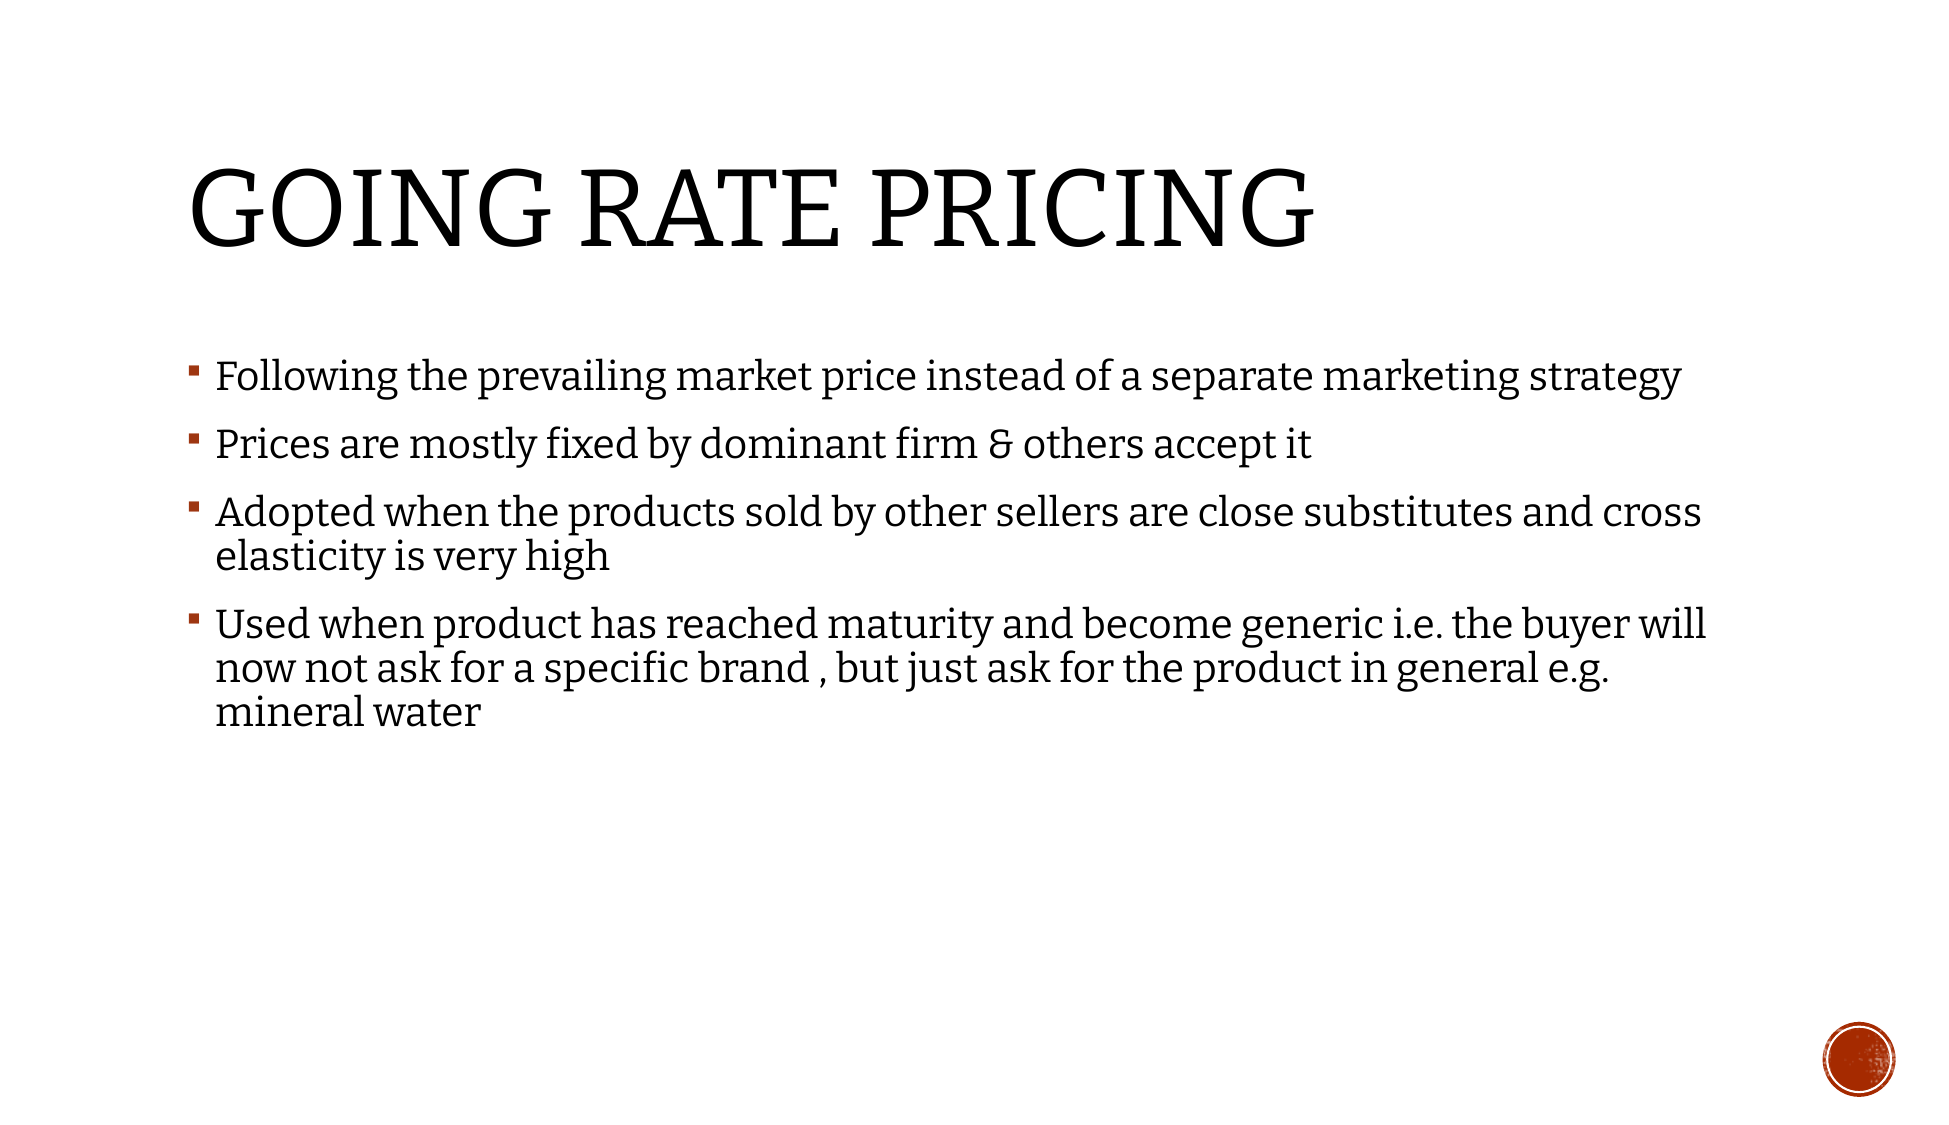

# Going rate pricing
Following the prevailing market price instead of a separate marketing strategy
Prices are mostly fixed by dominant firm & others accept it
Adopted when the products sold by other sellers are close substitutes and cross elasticity is very high
Used when product has reached maturity and become generic i.e. the buyer will now not ask for a specific brand , but just ask for the product in general e.g. mineral water